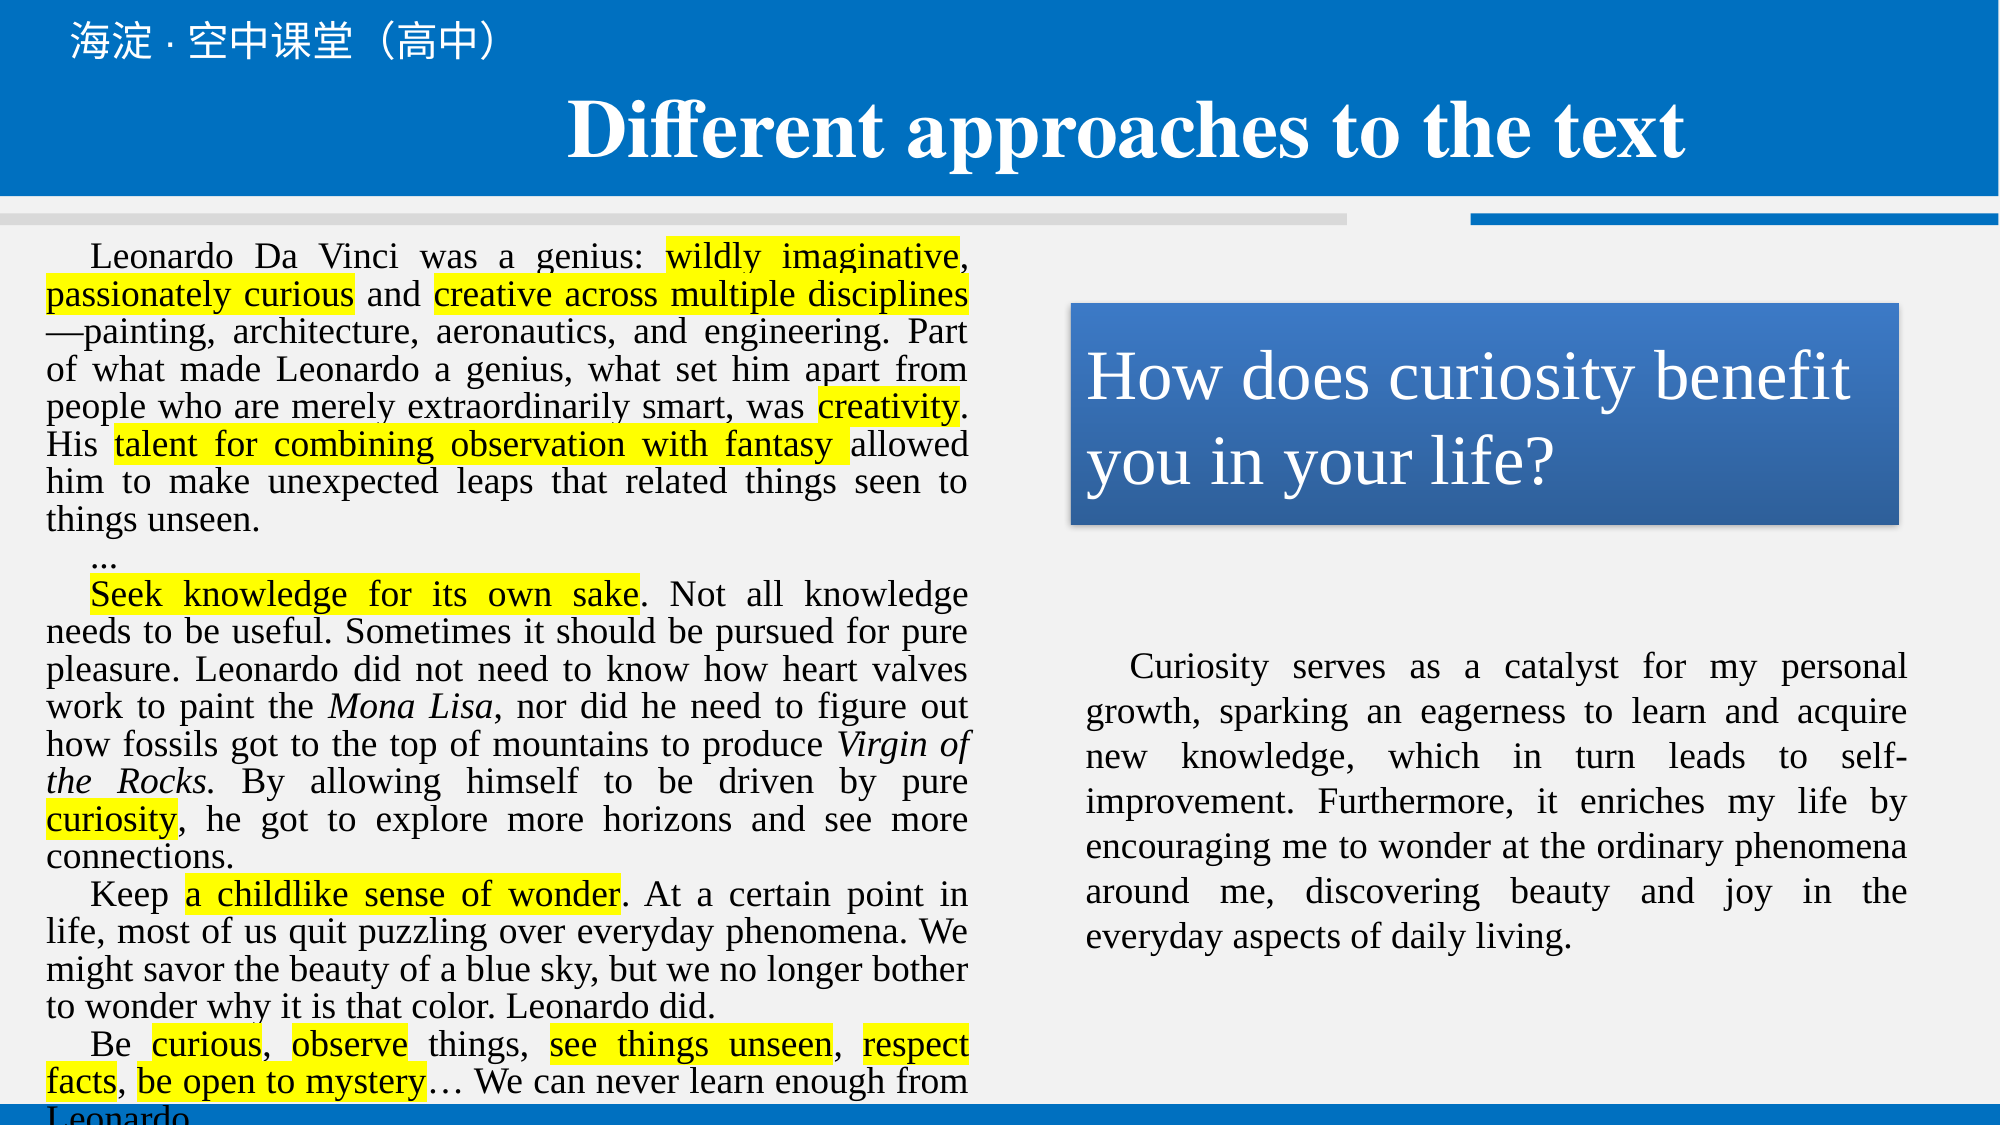

Different approaches to the text
Leonardo Da Vinci was a genius: wildly imaginative, passionately curious and creative across multiple disciplines—painting, architecture, aeronautics, and engineering. Part of what made Leonardo a genius, what set him apart from people who are merely extraordinarily smart, was creativity. His talent for combining observation with fantasy allowed him to make unexpected leaps that related things seen to things unseen.
...
Seek knowledge for its own sake. Not all knowledge needs to be useful. Sometimes it should be pursued for pure pleasure. Leonardo did not need to know how heart valves work to paint the Mona Lisa, nor did he need to figure out how fossils got to the top of mountains to produce Virgin of the Rocks. By allowing himself to be driven by pure curiosity, he got to explore more horizons and see more connections.
Keep a childlike sense of wonder. At a certain point in life, most of us quit puzzling over everyday phenomena. We might savor the beauty of a blue sky, but we no longer bother to wonder why it is that color. Leonardo did.
Be curious, observe things, see things unseen, respect facts, be open to mystery… We can never learn enough from Leonardo.
# How does curiosity benefit you in your life?
Curiosity serves as a catalyst for my personal growth, sparking an eagerness to learn and acquire new knowledge, which in turn leads to self-improvement. Furthermore, it enriches my life by encouraging me to wonder at the ordinary phenomena around me, discovering beauty and joy in the everyday aspects of daily living.